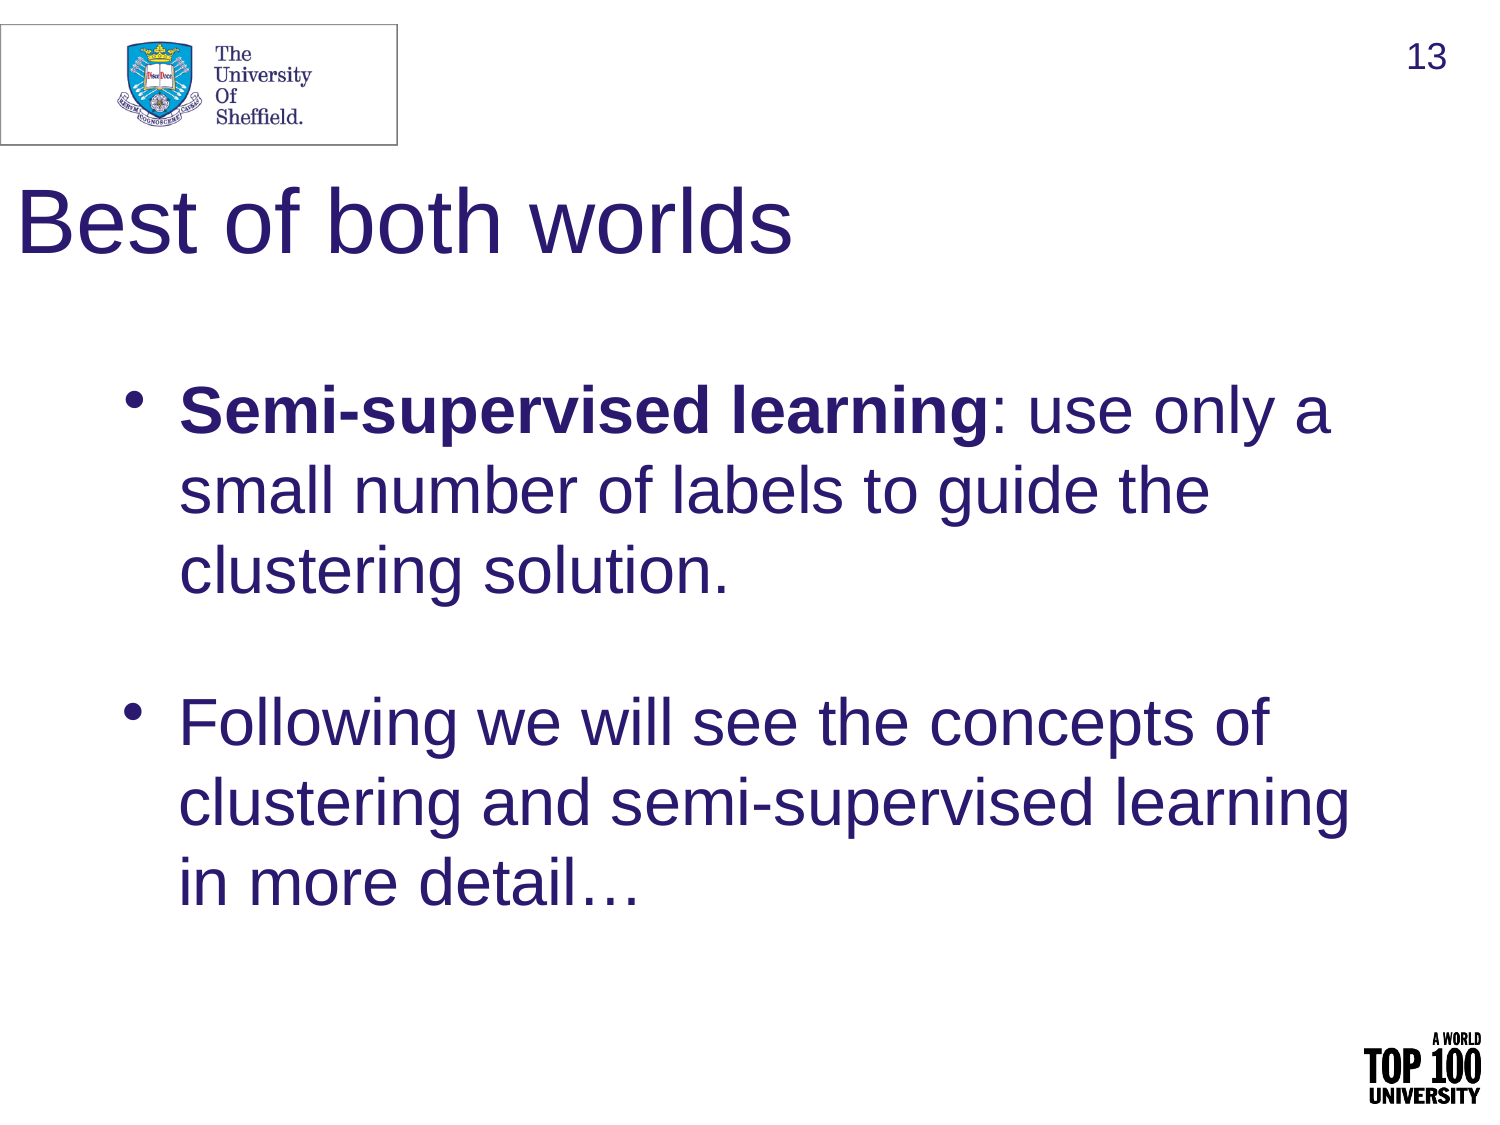

13
# Best of both worlds
Semi-supervised learning: use only a small number of labels to guide the clustering solution.
Following we will see the concepts of clustering and semi-supervised learning in more detail…